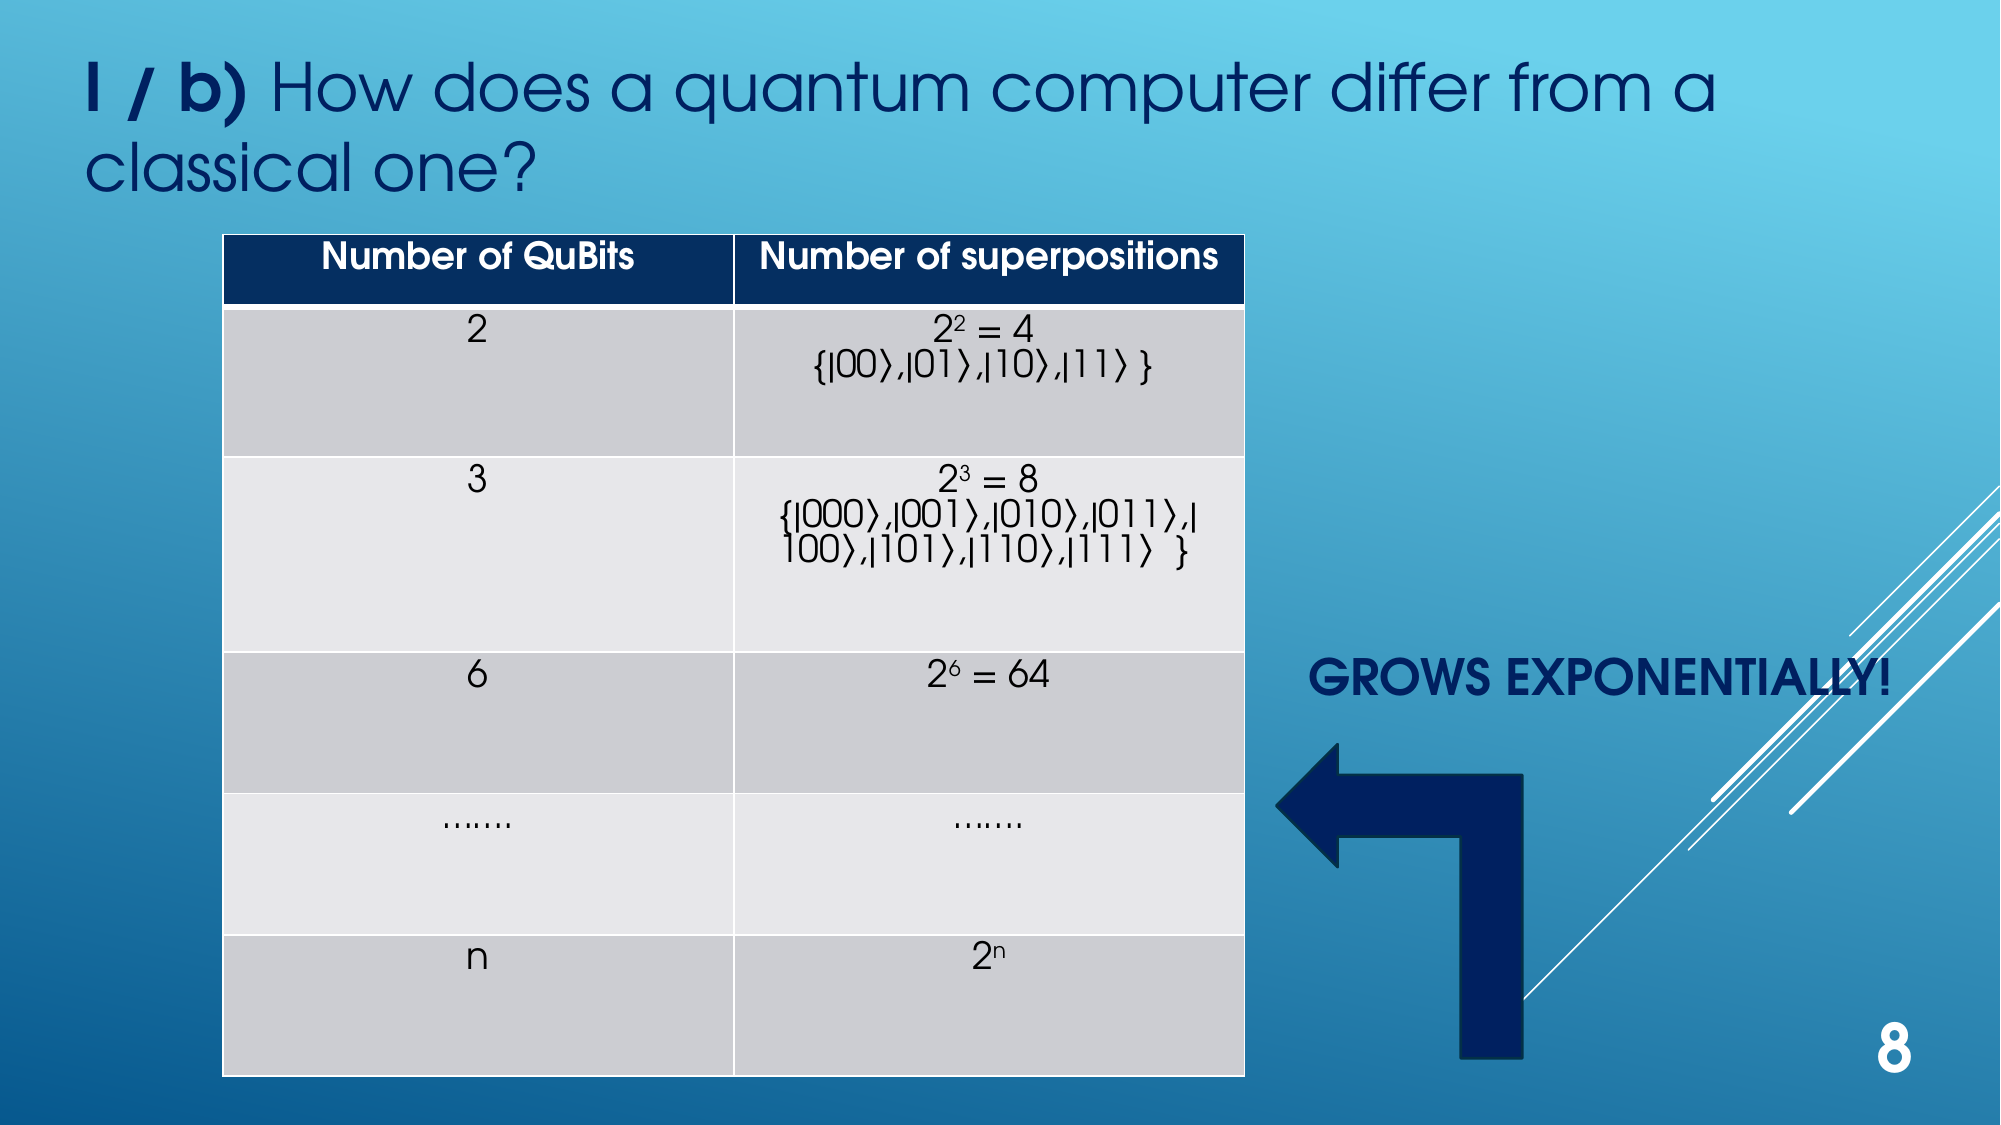

I / b) How does a quantum computer differ from a classical one?
| Number of QuBits | Number of superpositions |
| --- | --- |
| 2 | 22 = 4 {|00⟩,|01⟩,|10⟩,|11⟩ } |
| 3 | 23 = 8 {|000⟩,|001⟩,|010⟩,|011⟩,|100⟩,|101⟩,|110⟩,|111⟩ } |
| 6 | 26 = 64 |
| ……. | ……. |
| n | 2n |
GROWS EXPONENTIALLY!

8